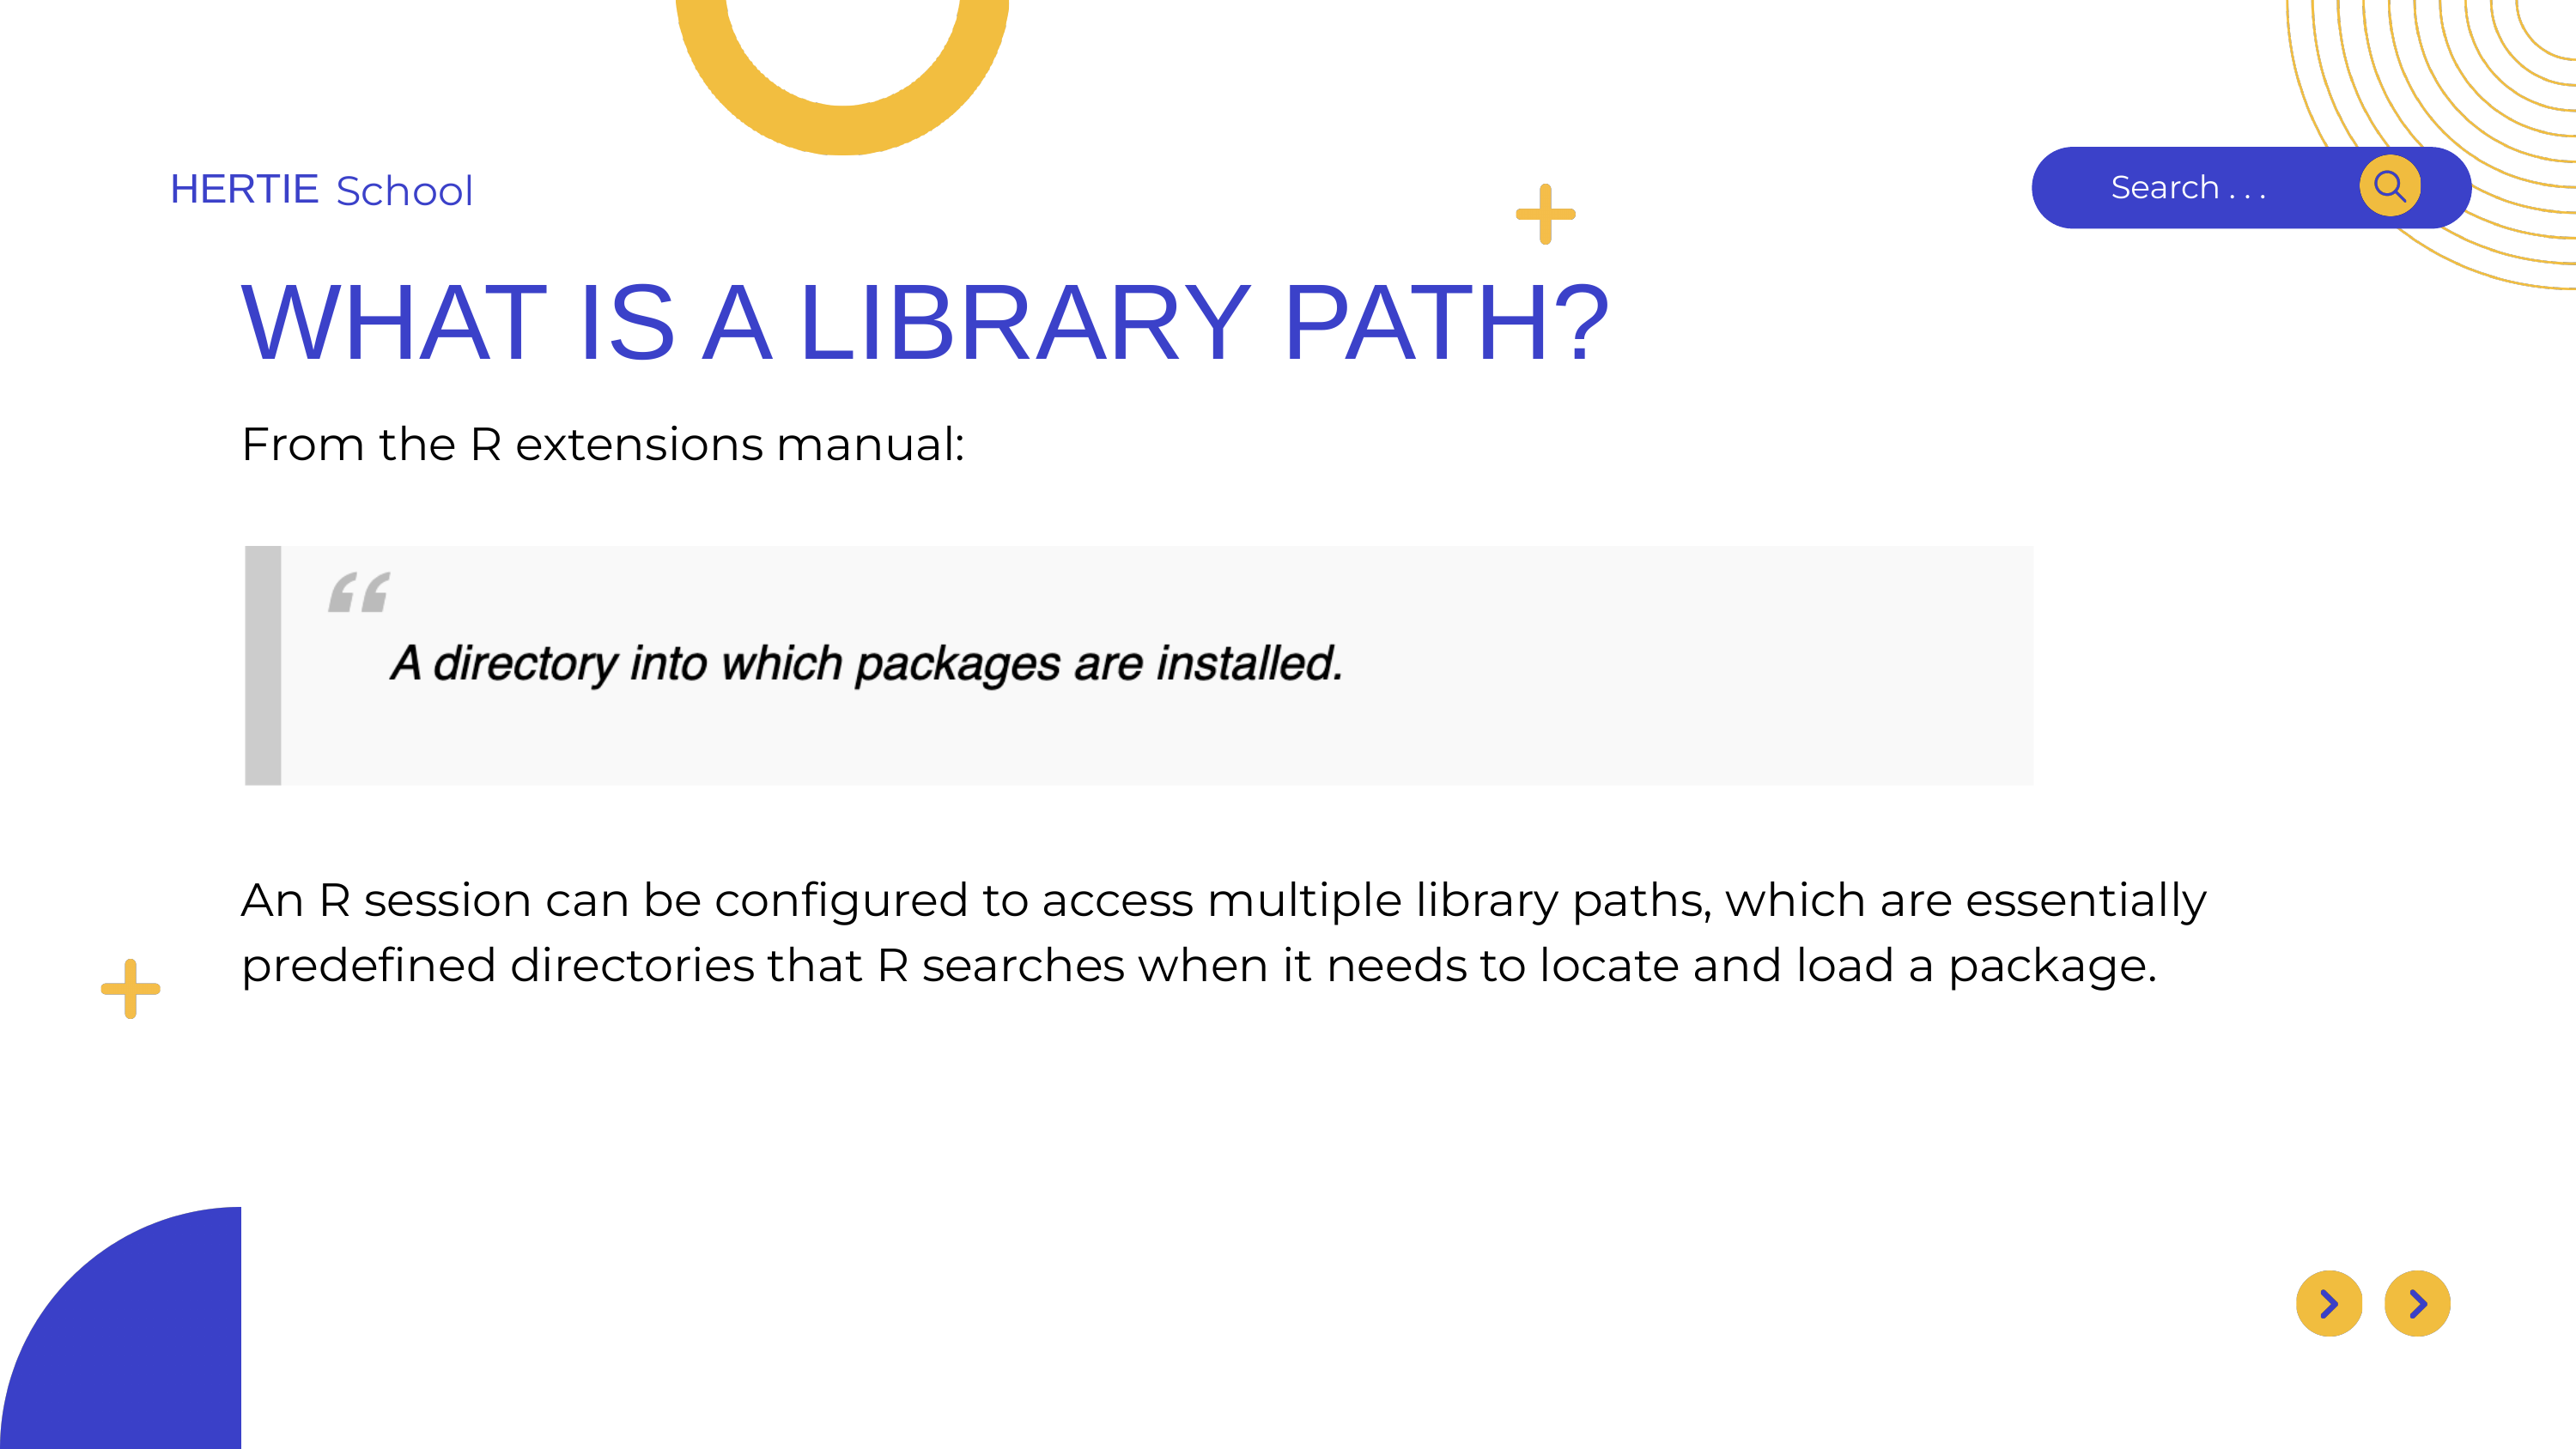

HERTIE

School
Search . . .

WHAT IS A LIBRARY PATH?
From the R extensions manual:

An R session can be configured to access multiple library paths, which are essentially predefined directories that R searches when it needs to locate and load a package.